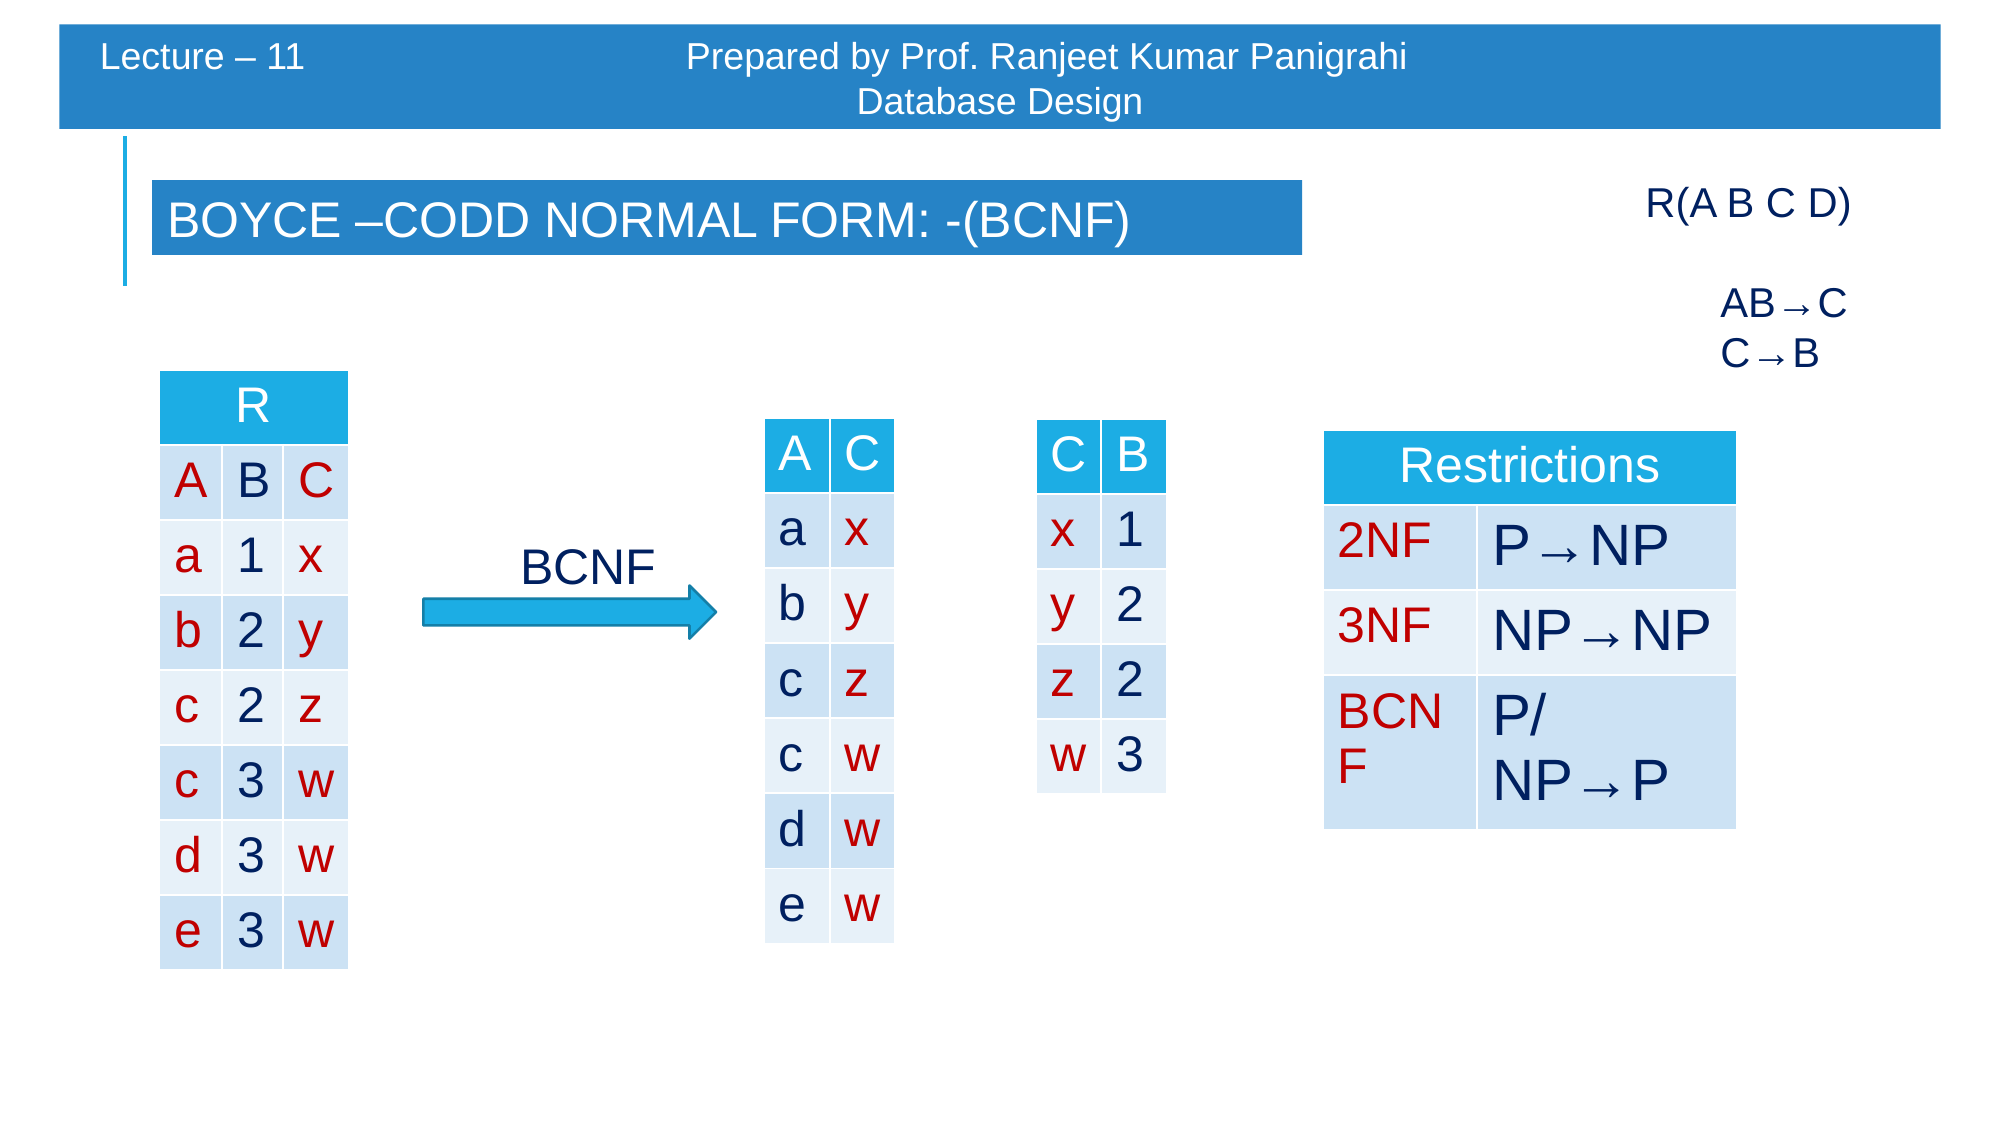

Lecture – 11 		             Prepared by Prof. Ranjeet Kumar Panigrahi				Database Design
R(A B C D)

AB→C
C→B
BOYCE –CODD NORMAL FORM: -(BCNF)
| R |  |  |
| --- | --- | --- |
| A | B | C |
| a | 1 | x |
| b | 2 | y |
| c | 2 | z |
| c | 3 | w |
| d | 3 | w |
| e | 3 | w |
| A | C |
| --- | --- |
| a | x |
| b | y |
| c | z |
| c | w |
| d | w |
| e | w |
| C | B |
| --- | --- |
| x | 1 |
| y | 2 |
| z | 2 |
| w | 3 |
| Restrictions |  |
| --- | --- |
| 2NF | P→NP |
| 3NF | NP→NP |
| BCNF | P/NP→P |
BCNF